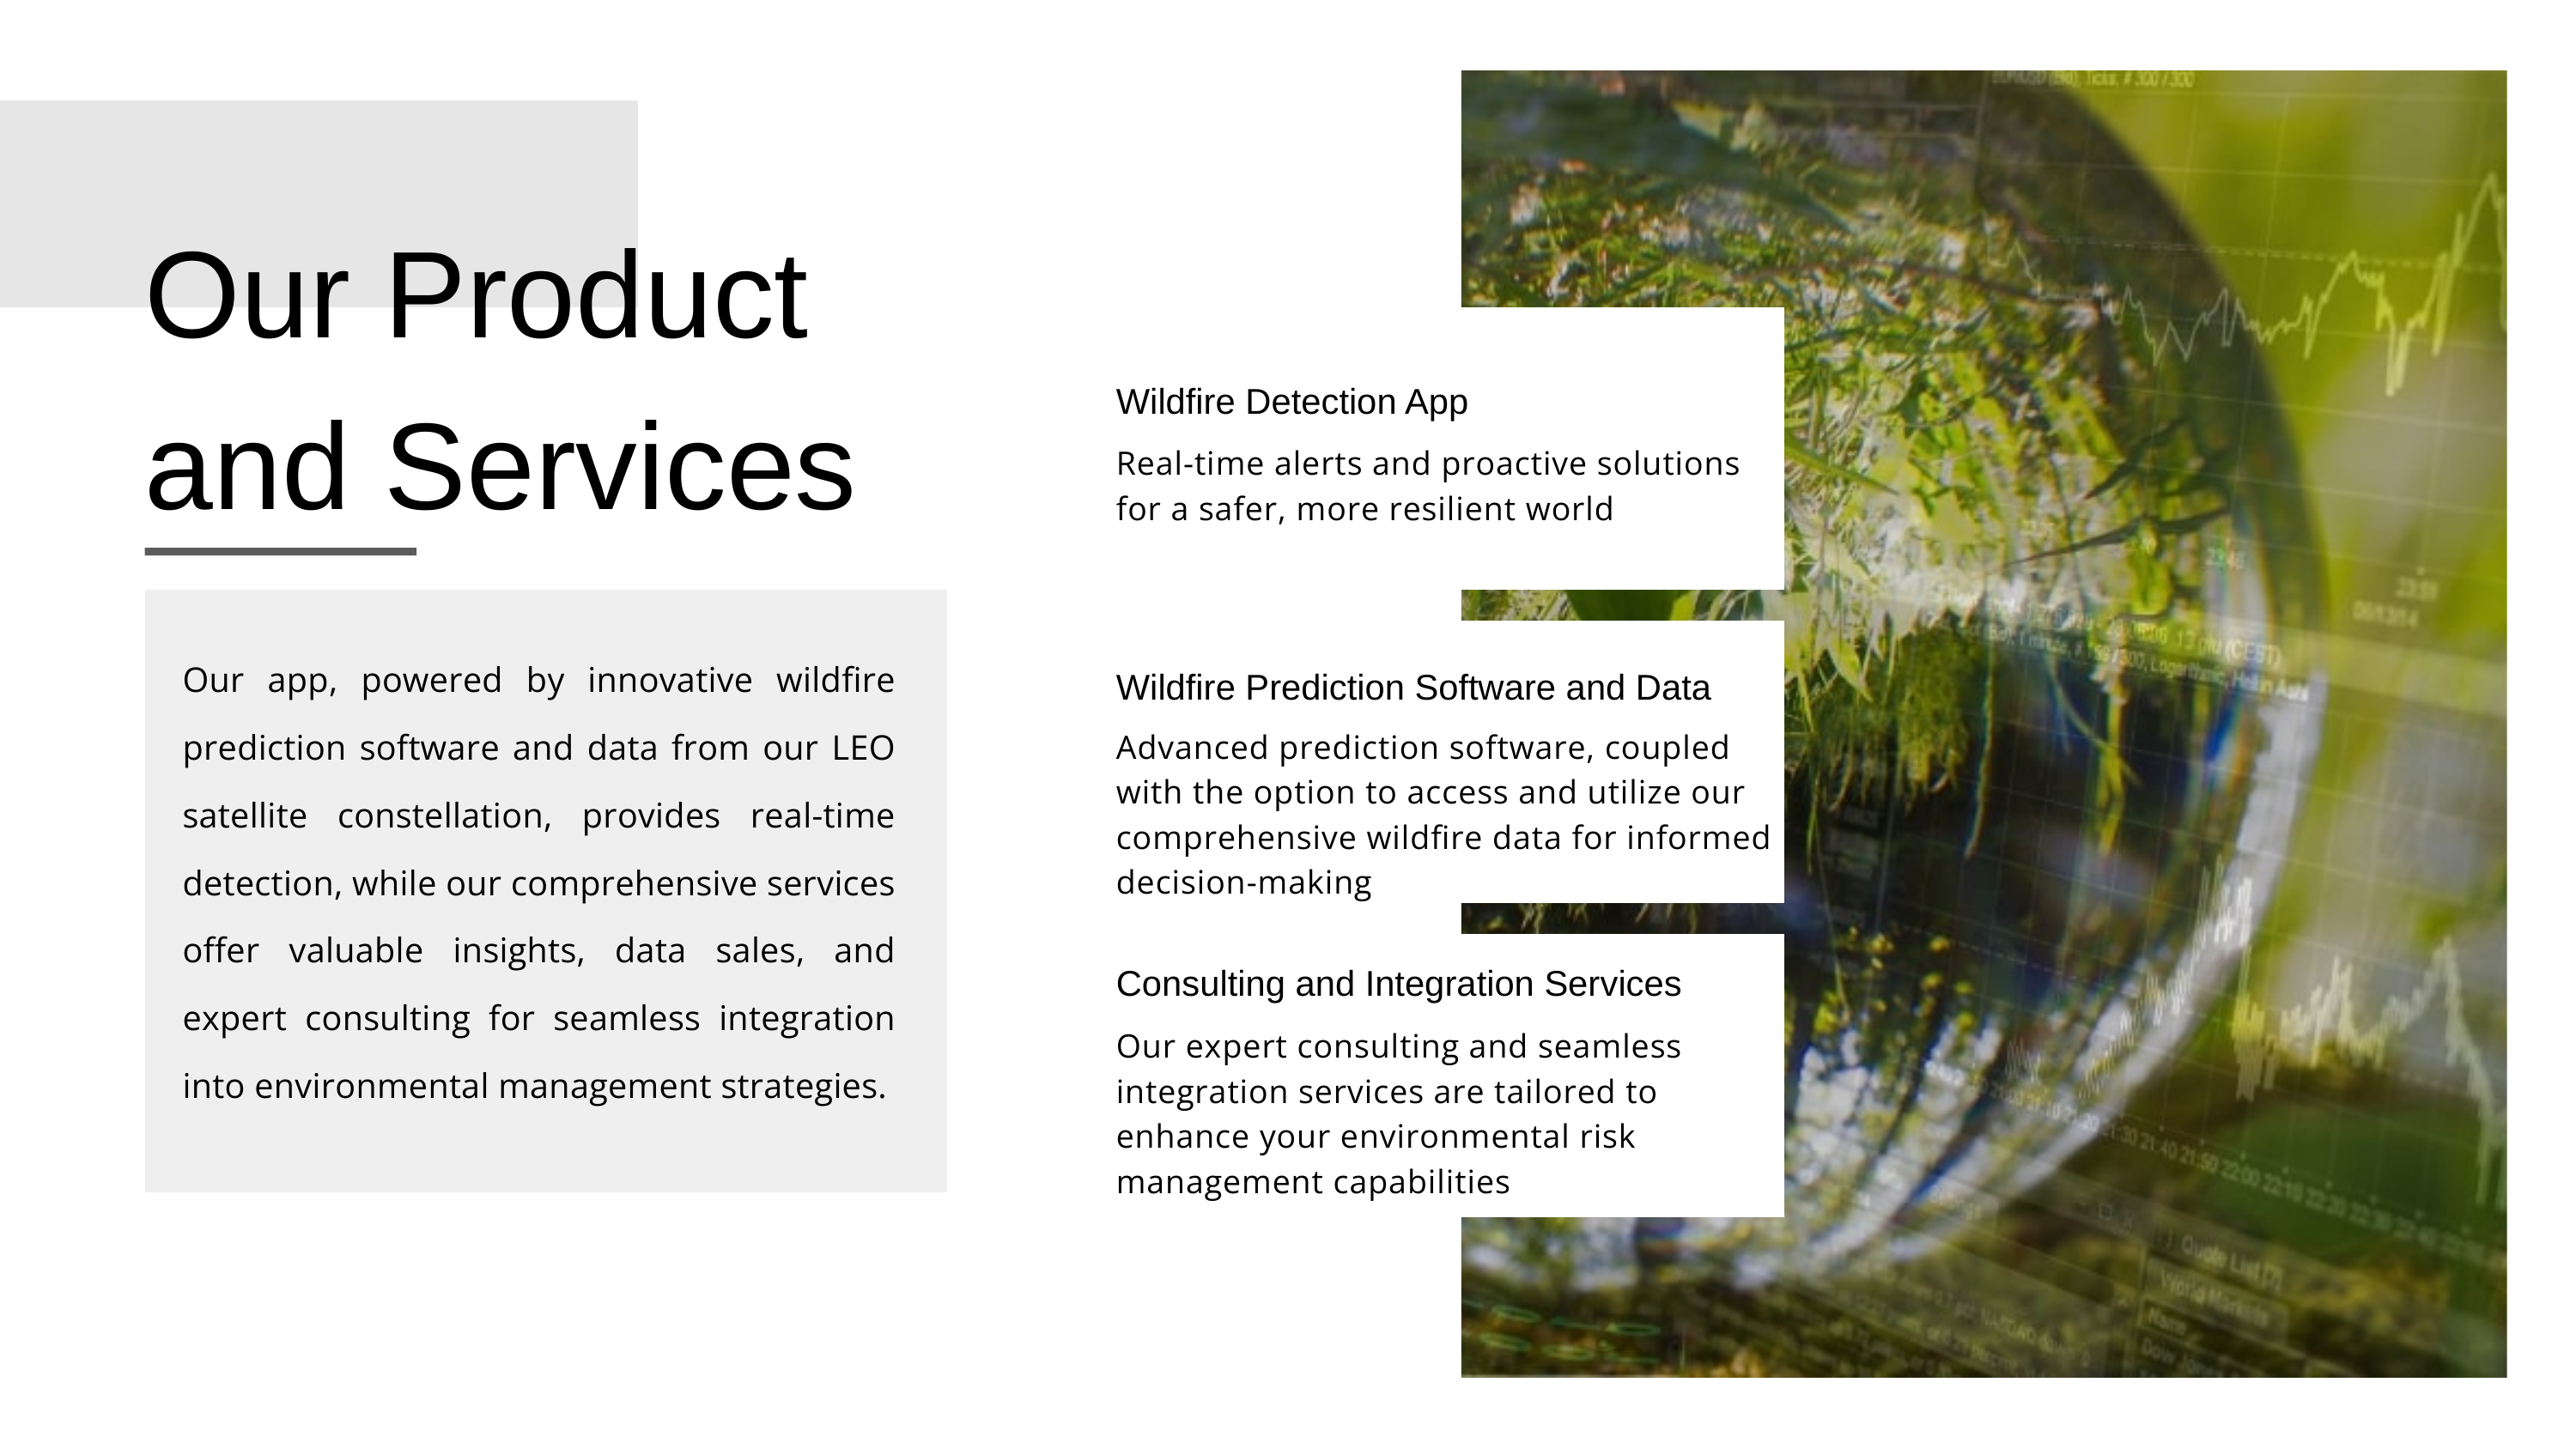

Our Product  and Services

Wildfire Detection App
Real-time alerts and proactive solutions for a safer, more resilient world

Our app, powered by innovative wildfire prediction software and data from our LEO satellite constellation, provides real-time detection, while our comprehensive services offer valuable insights, data sales, and expert consulting for seamless integration into environmental management strategies.
Wildfire Prediction Software and Data
Advanced prediction software, coupled with the option to access and utilize our comprehensive wildfire data for informed decision-making

Consulting and Integration Services
Our expert consulting and seamless integration services are tailored to enhance your environmental risk management capabilities